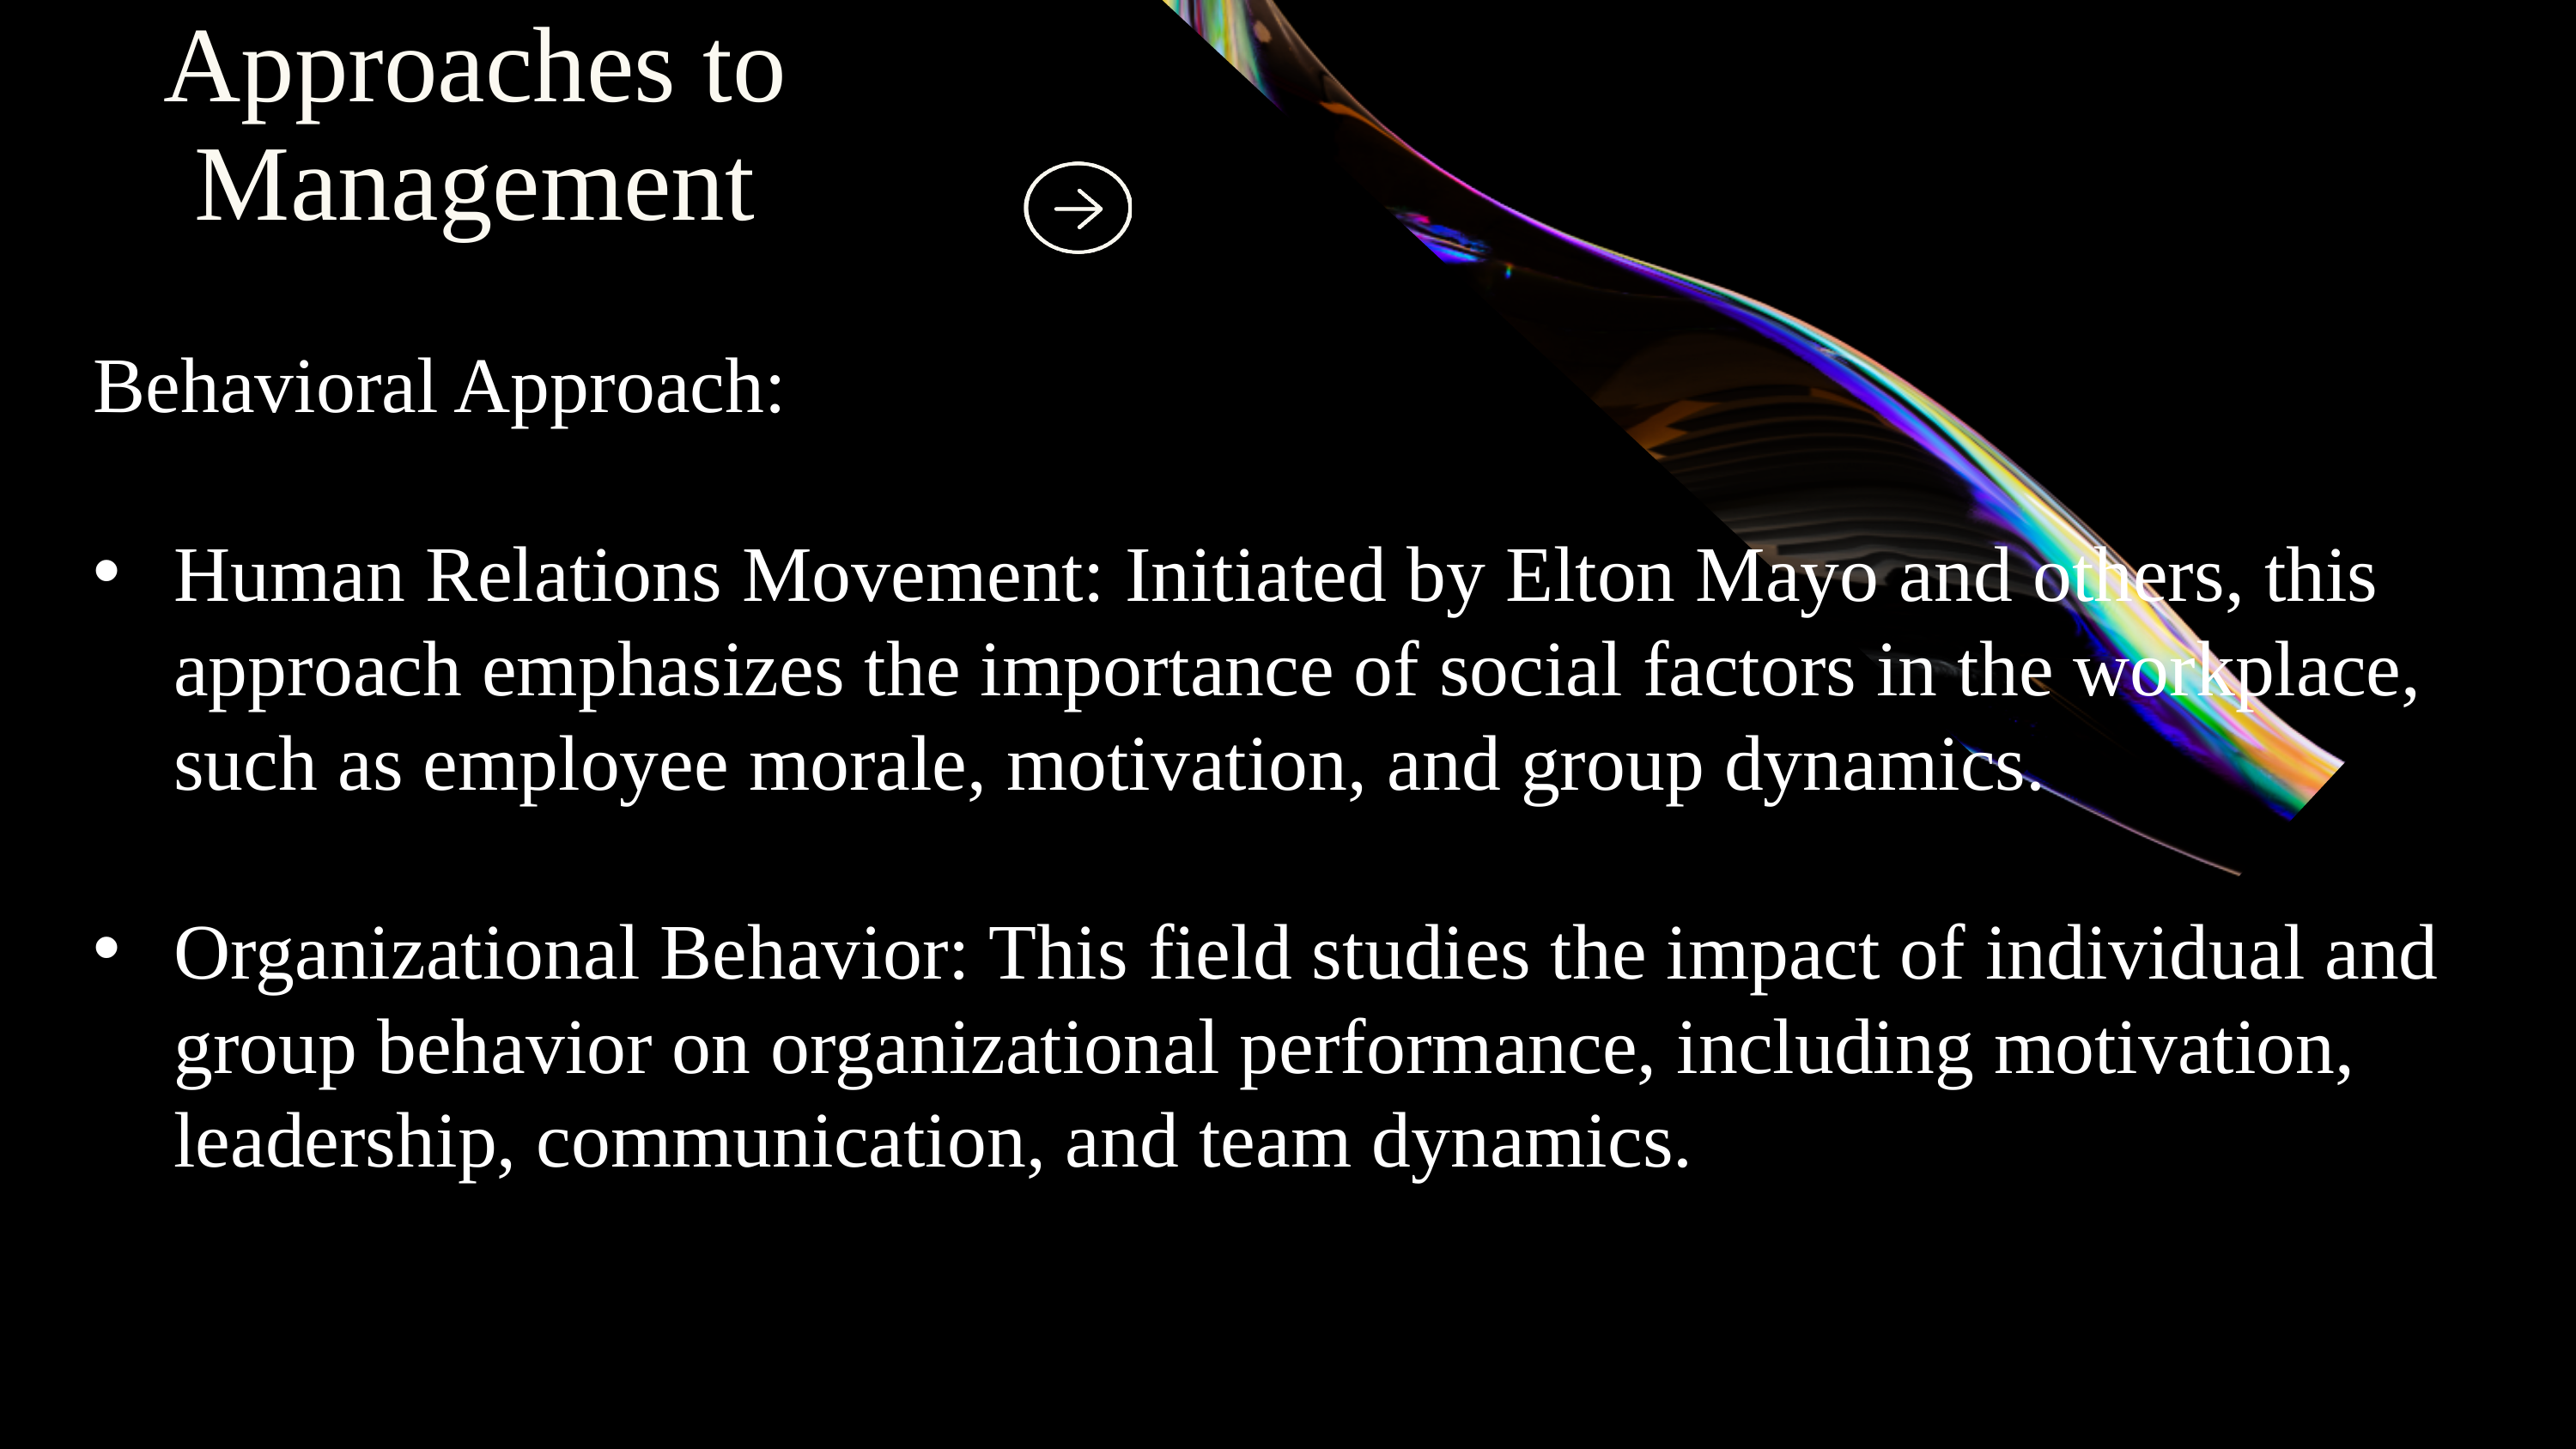

Approaches to Management

Behavioral Approach:

Human Relations Movement: Initiated by Elton Mayo and others, this approach emphasizes the importance of social factors in the workplace, such as employee morale, motivation, and group dynamics.

Organizational Behavior: This field studies the impact of individual and group behavior on organizational performance, including motivation, leadership, communication, and team dynamics.